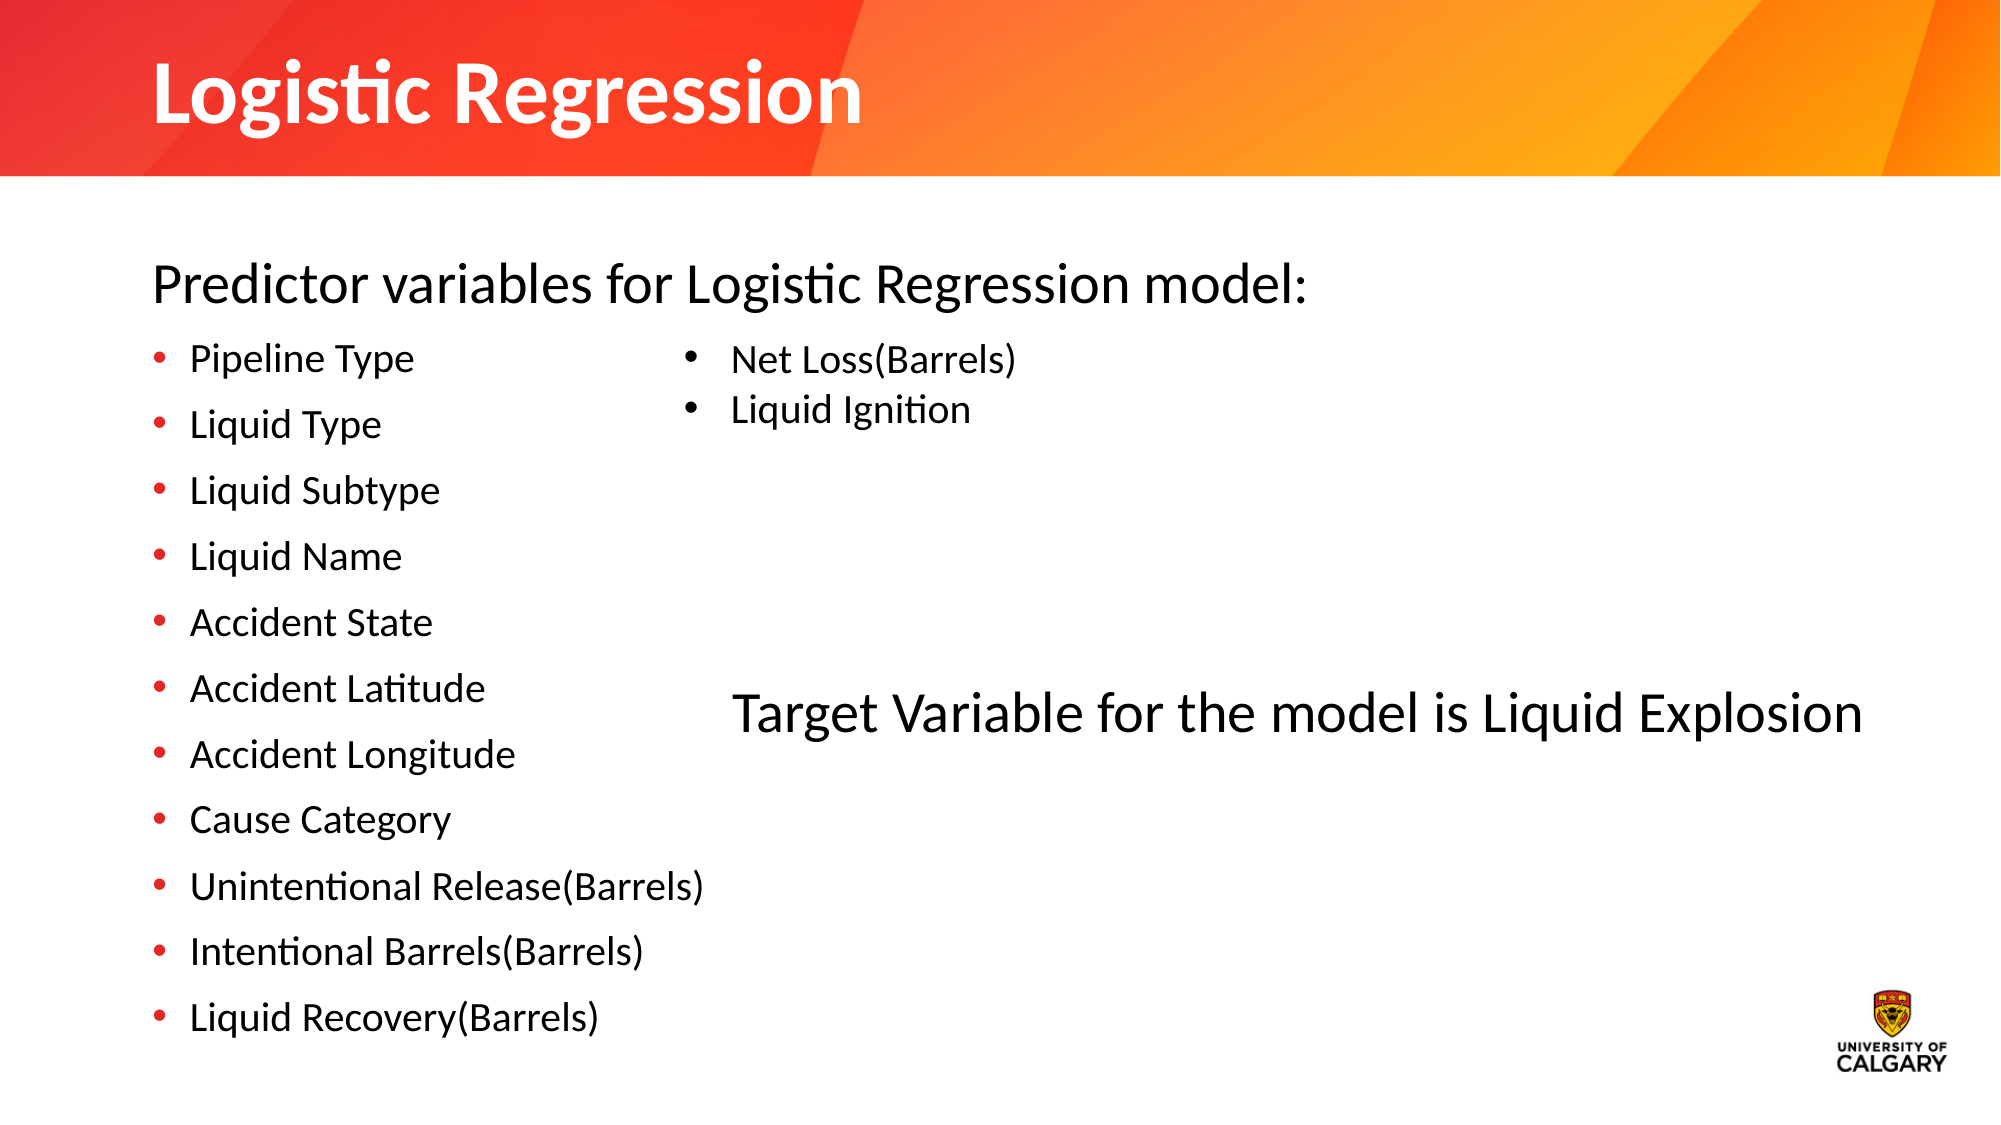

# Logistic Regression
Predictor variables for Logistic Regression model:
Pipeline Type
Liquid Type
Liquid Subtype
Liquid Name
Accident State
Accident Latitude
Accident Longitude
Cause Category
Unintentional Release(Barrels)
Intentional Barrels(Barrels)
Liquid Recovery(Barrels)

Net Loss(Barrels)
Liquid Ignition

Target Variable for the model is Liquid Explosion